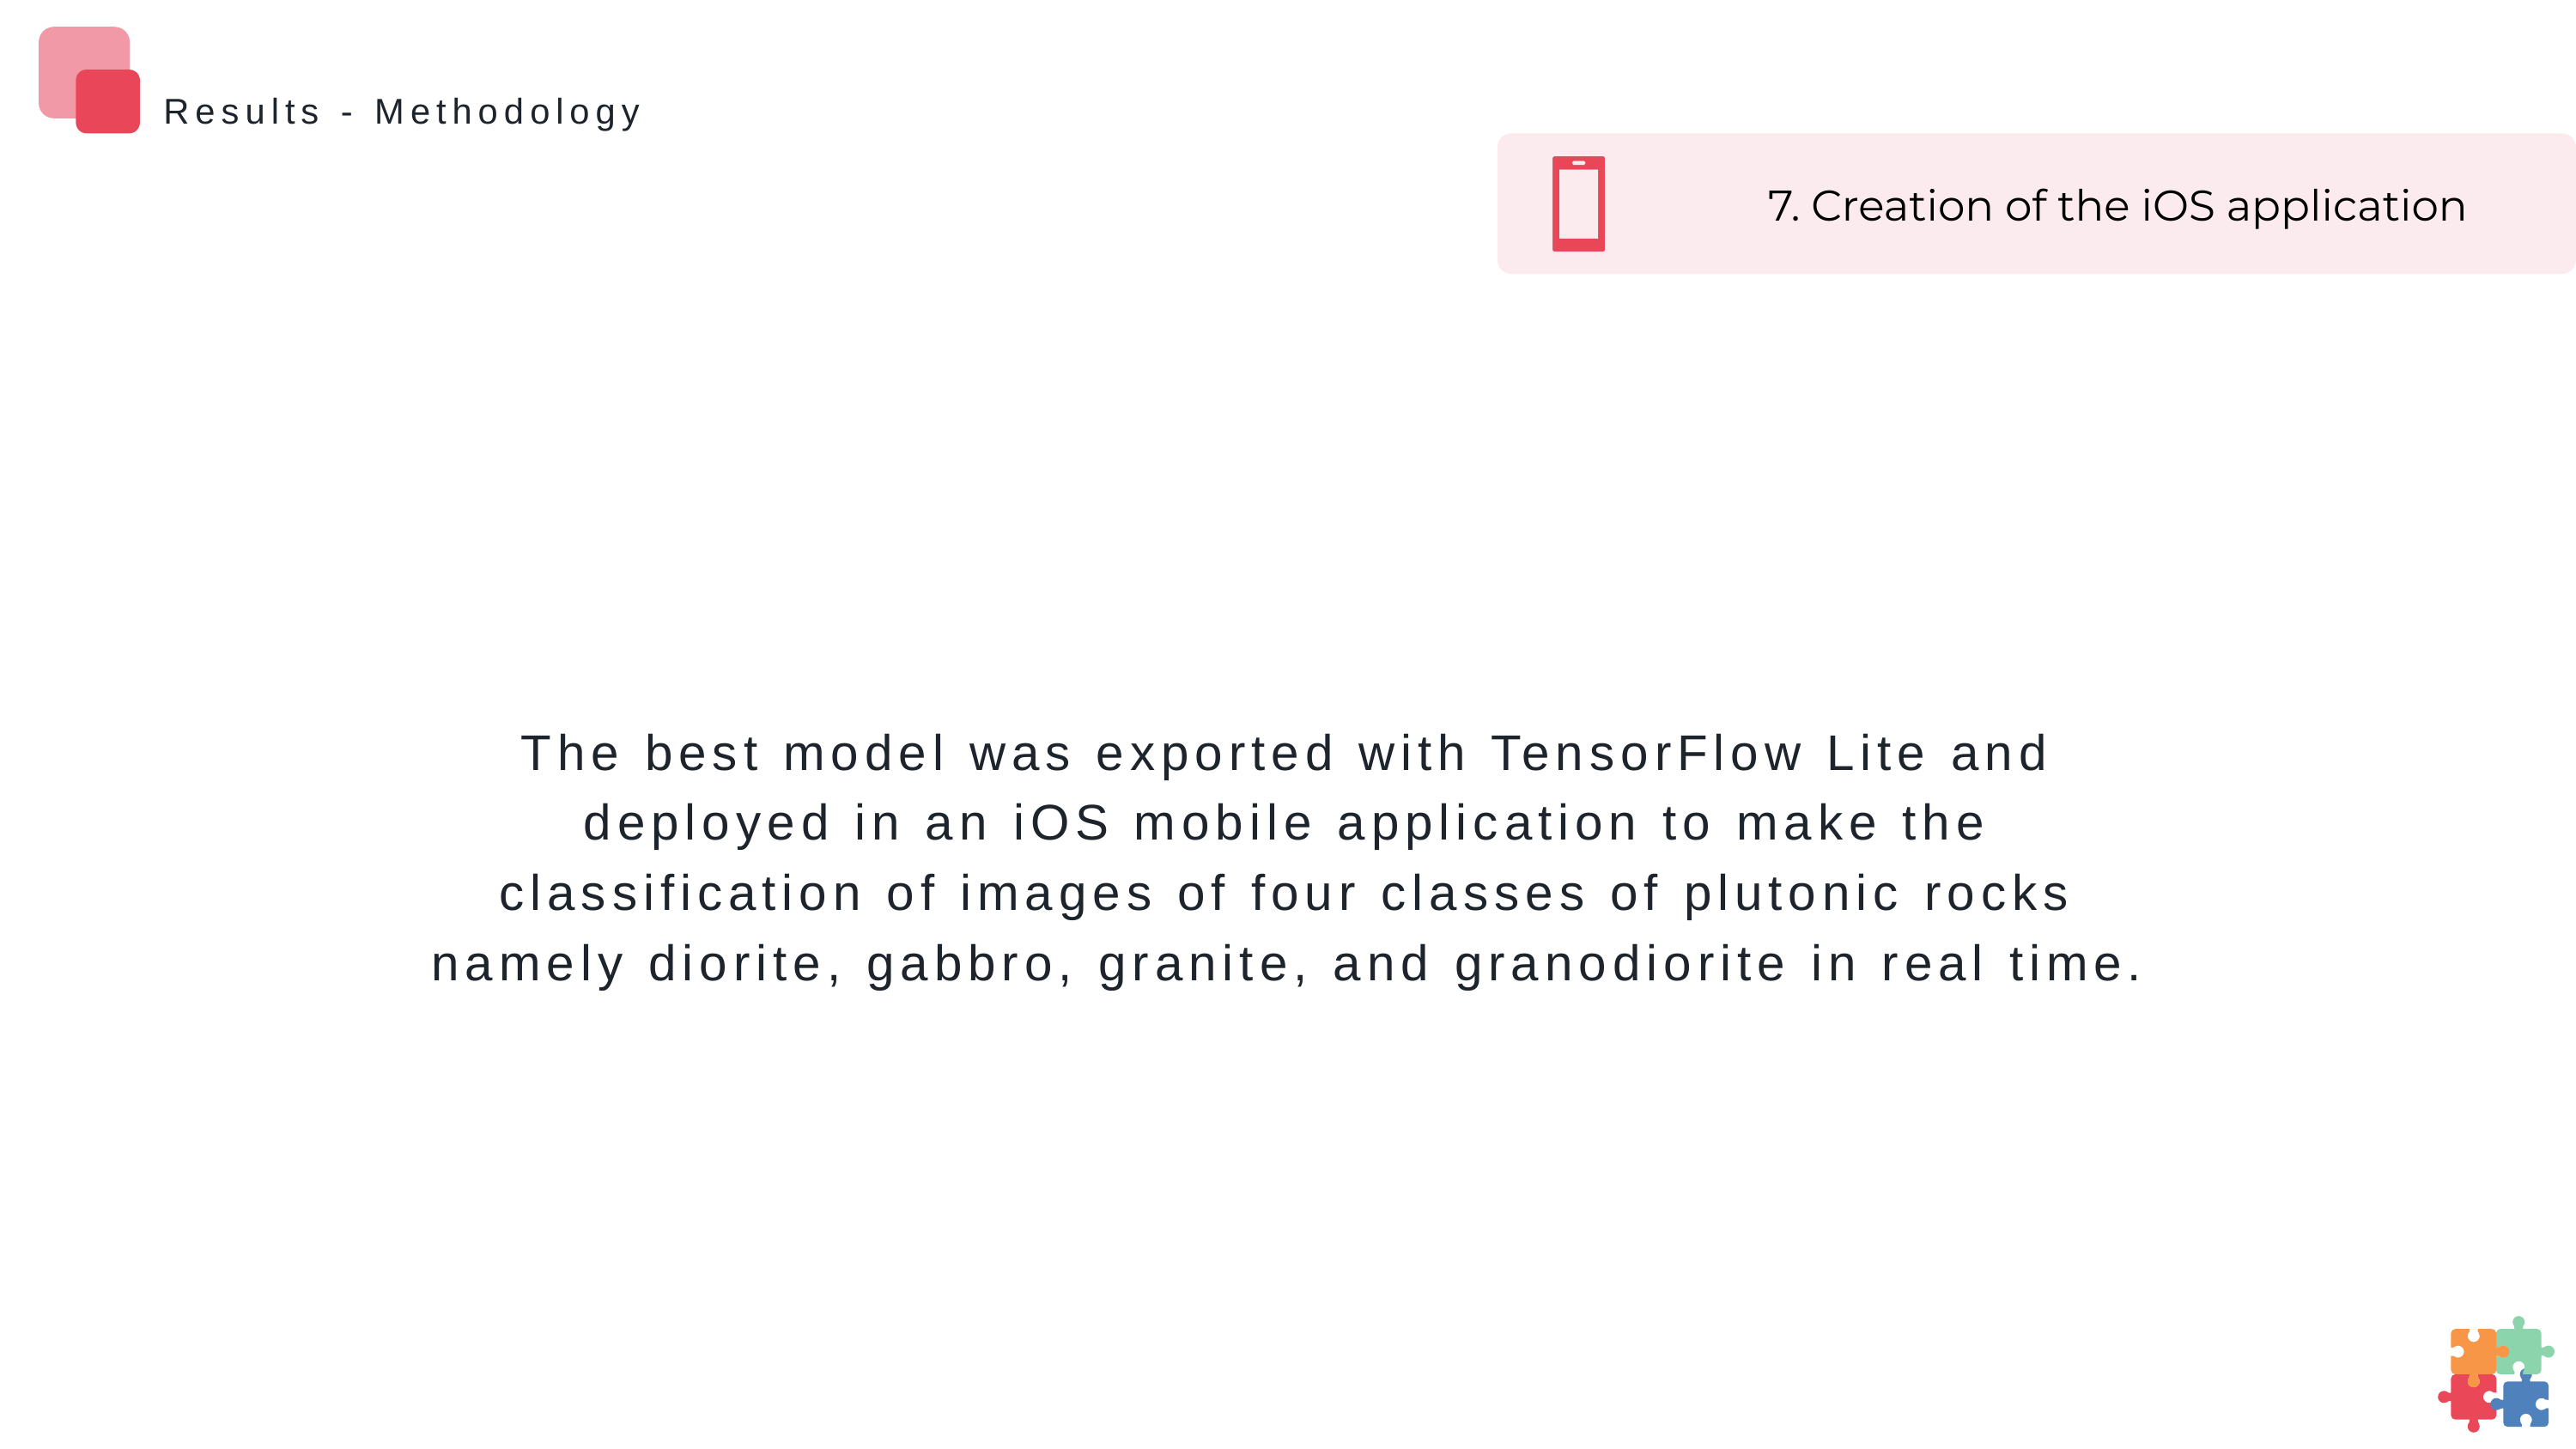

Results - Methodology

7. Creation of the iOS application

The best model was exported with TensorFlow Lite and deployed in an iOS mobile application to make the classification of images of four classes of plutonic rocks namely diorite, gabbro, granite, and granodiorite in real time.